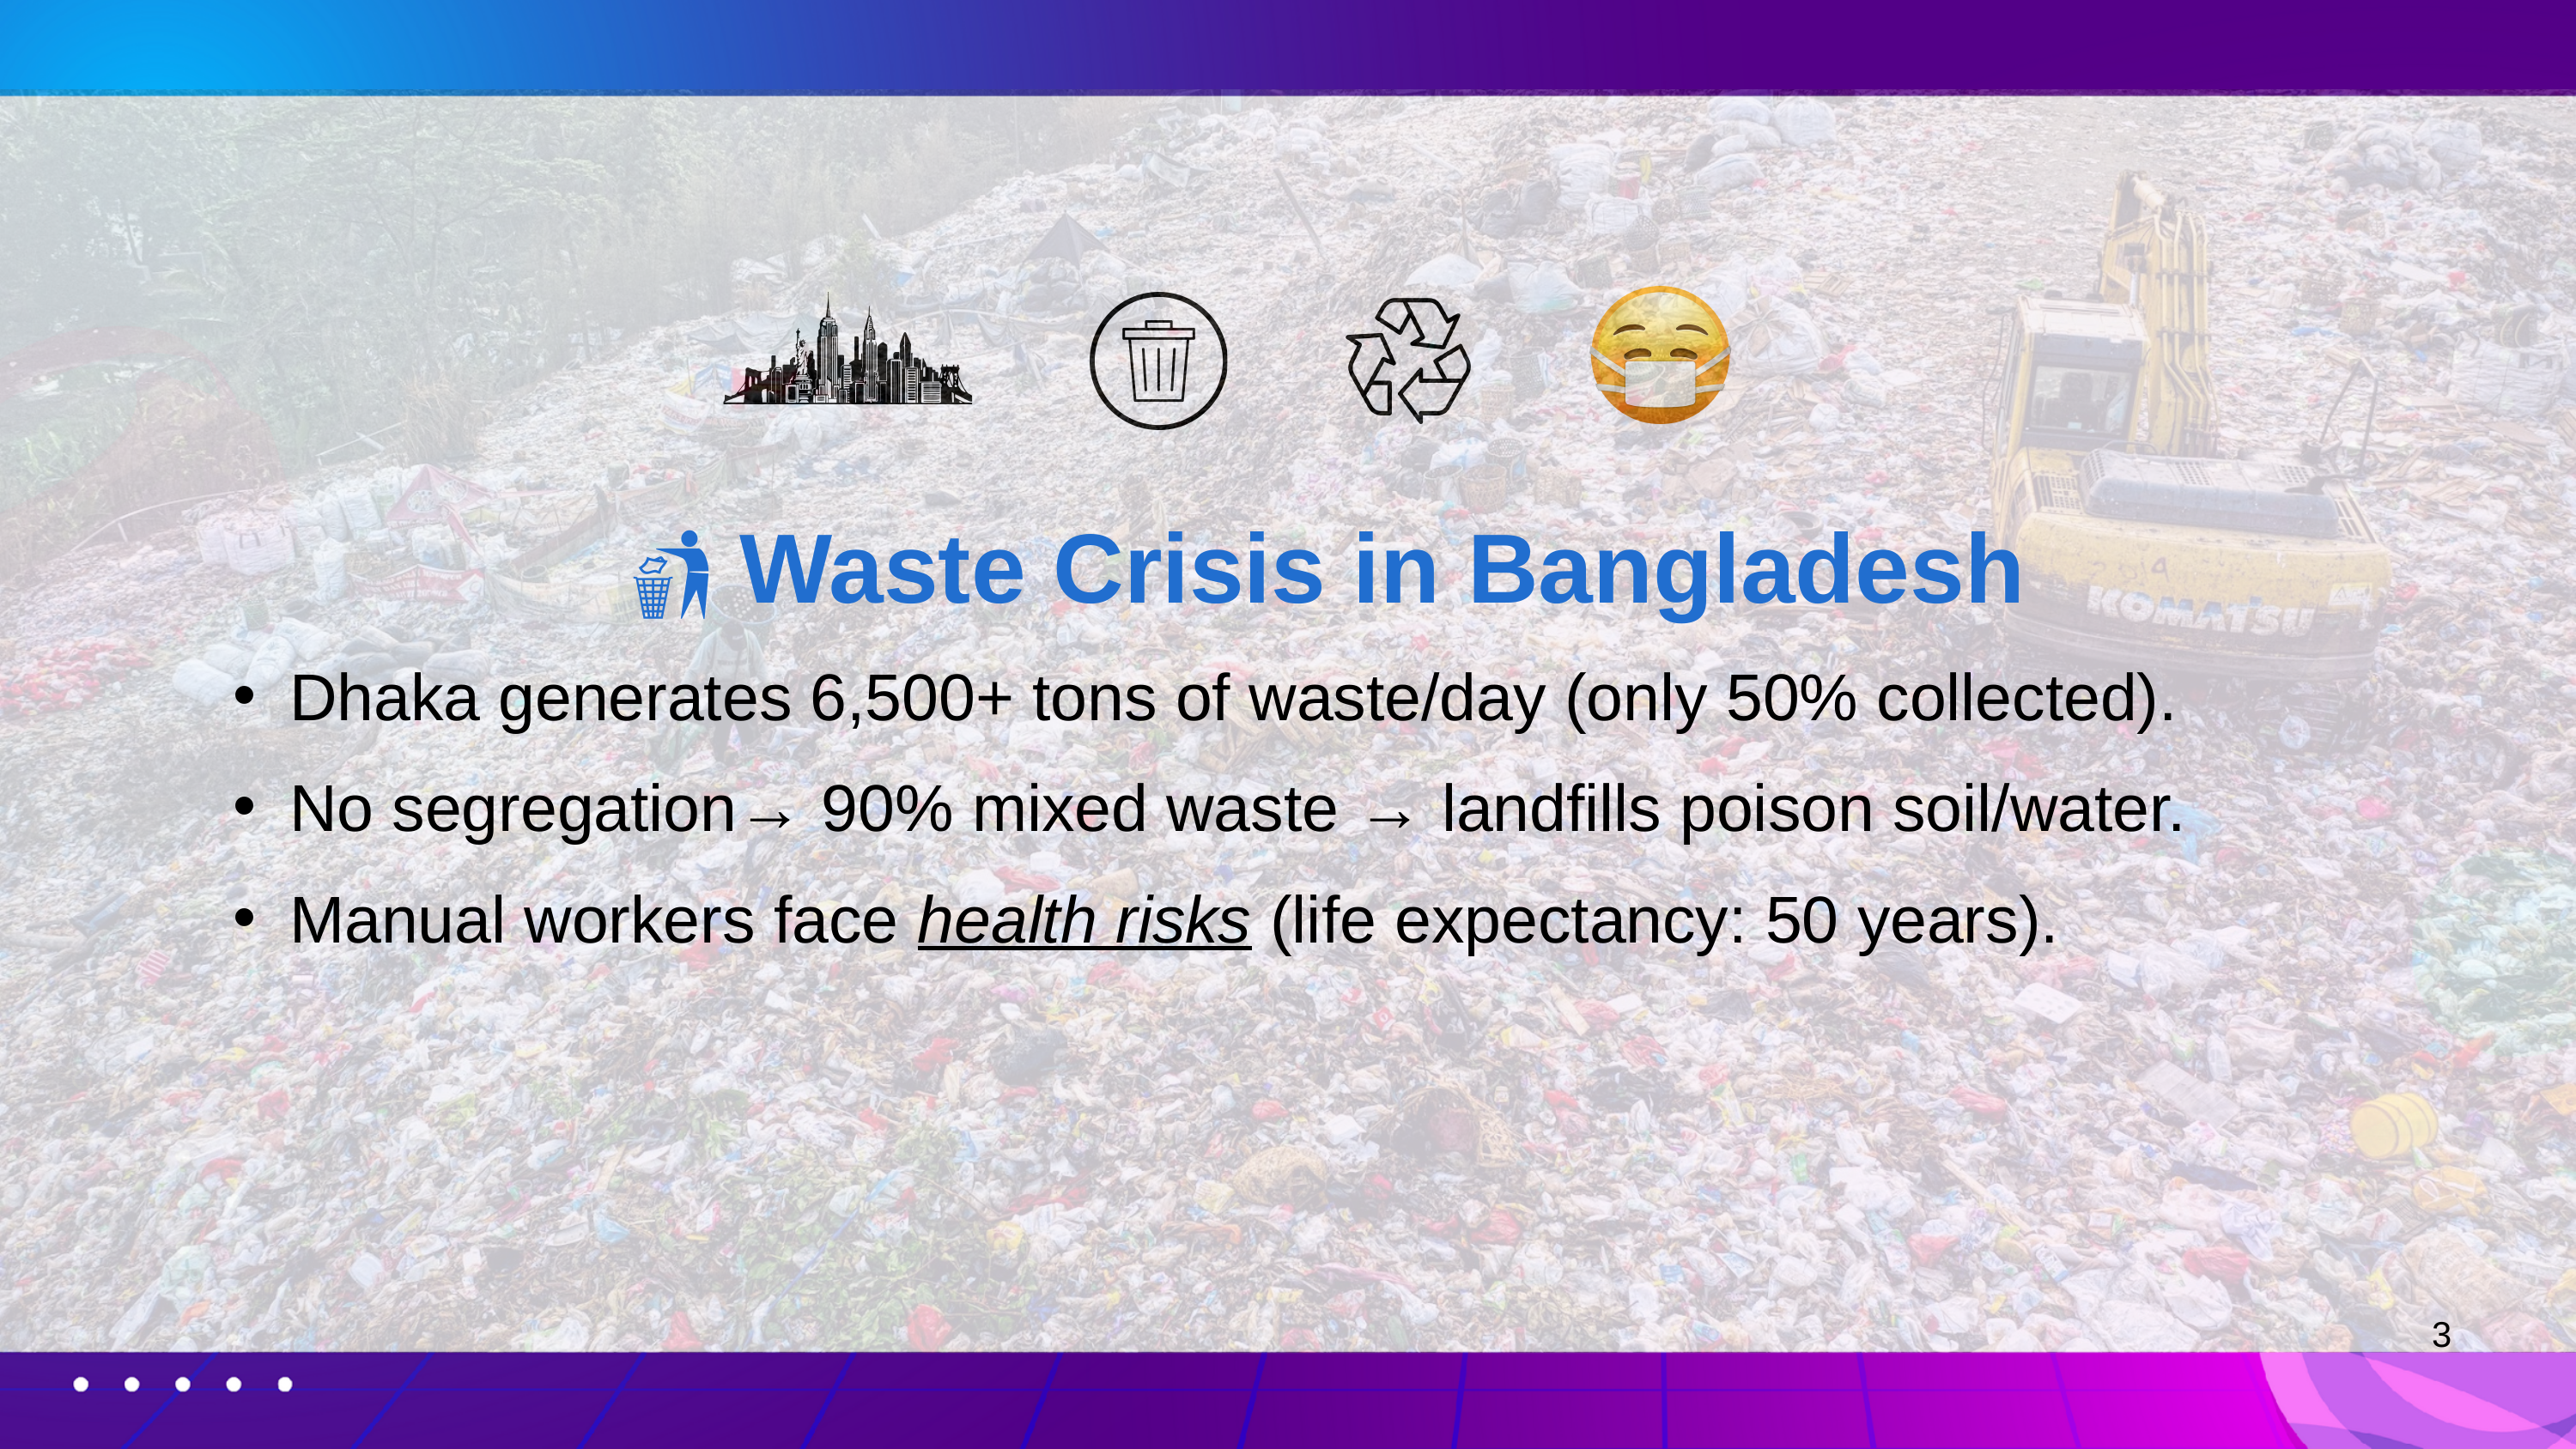

🚮 Waste Crisis in Bangladesh
Dhaka generates 6,500+ tons of waste/day (only 50% collected).
No segregation→ 90% mixed waste → landfills poison soil/water.
Manual workers face health risks (life expectancy: 50 years).

3